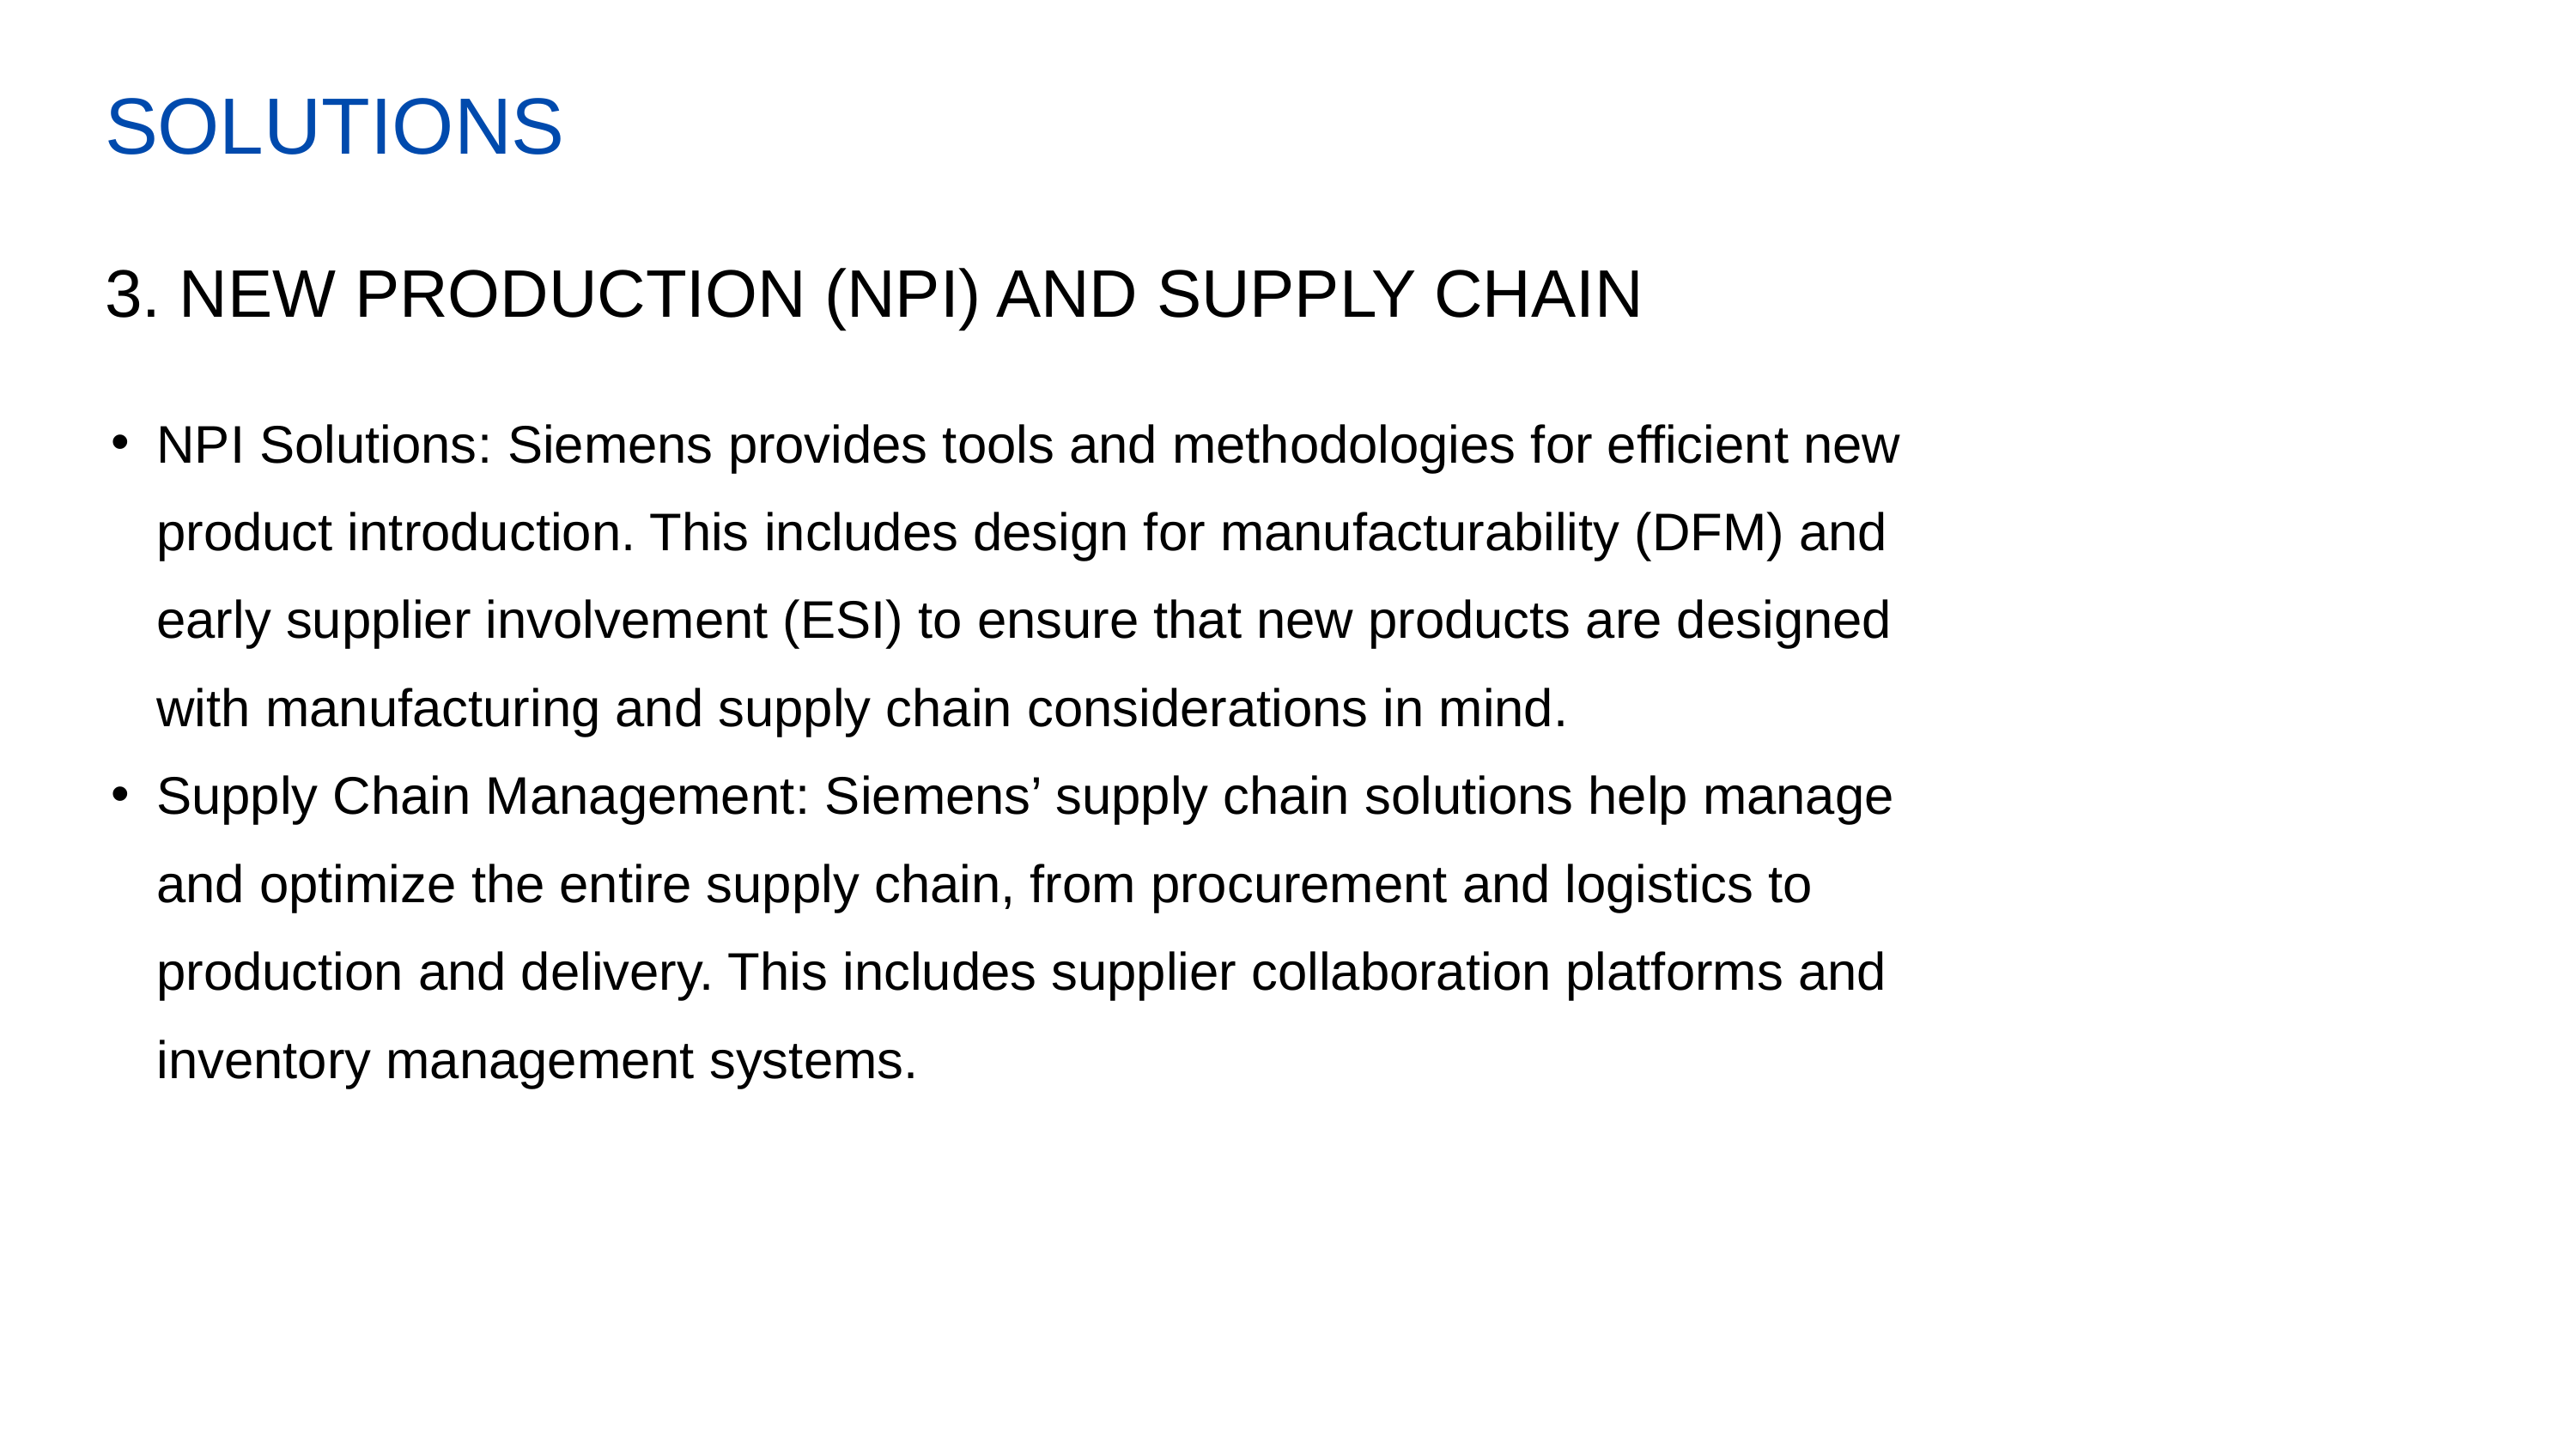

SOLUTIONS
3. NEW PRODUCTION (NPI) AND SUPPLY CHAIN
NPI Solutions: Siemens provides tools and methodologies for efficient new product introduction. This includes design for manufacturability (DFM) and early supplier involvement (ESI) to ensure that new products are designed with manufacturing and supply chain considerations in mind.
Supply Chain Management: Siemens’ supply chain solutions help manage and optimize the entire supply chain, from procurement and logistics to production and delivery. This includes supplier collaboration platforms and inventory management systems.